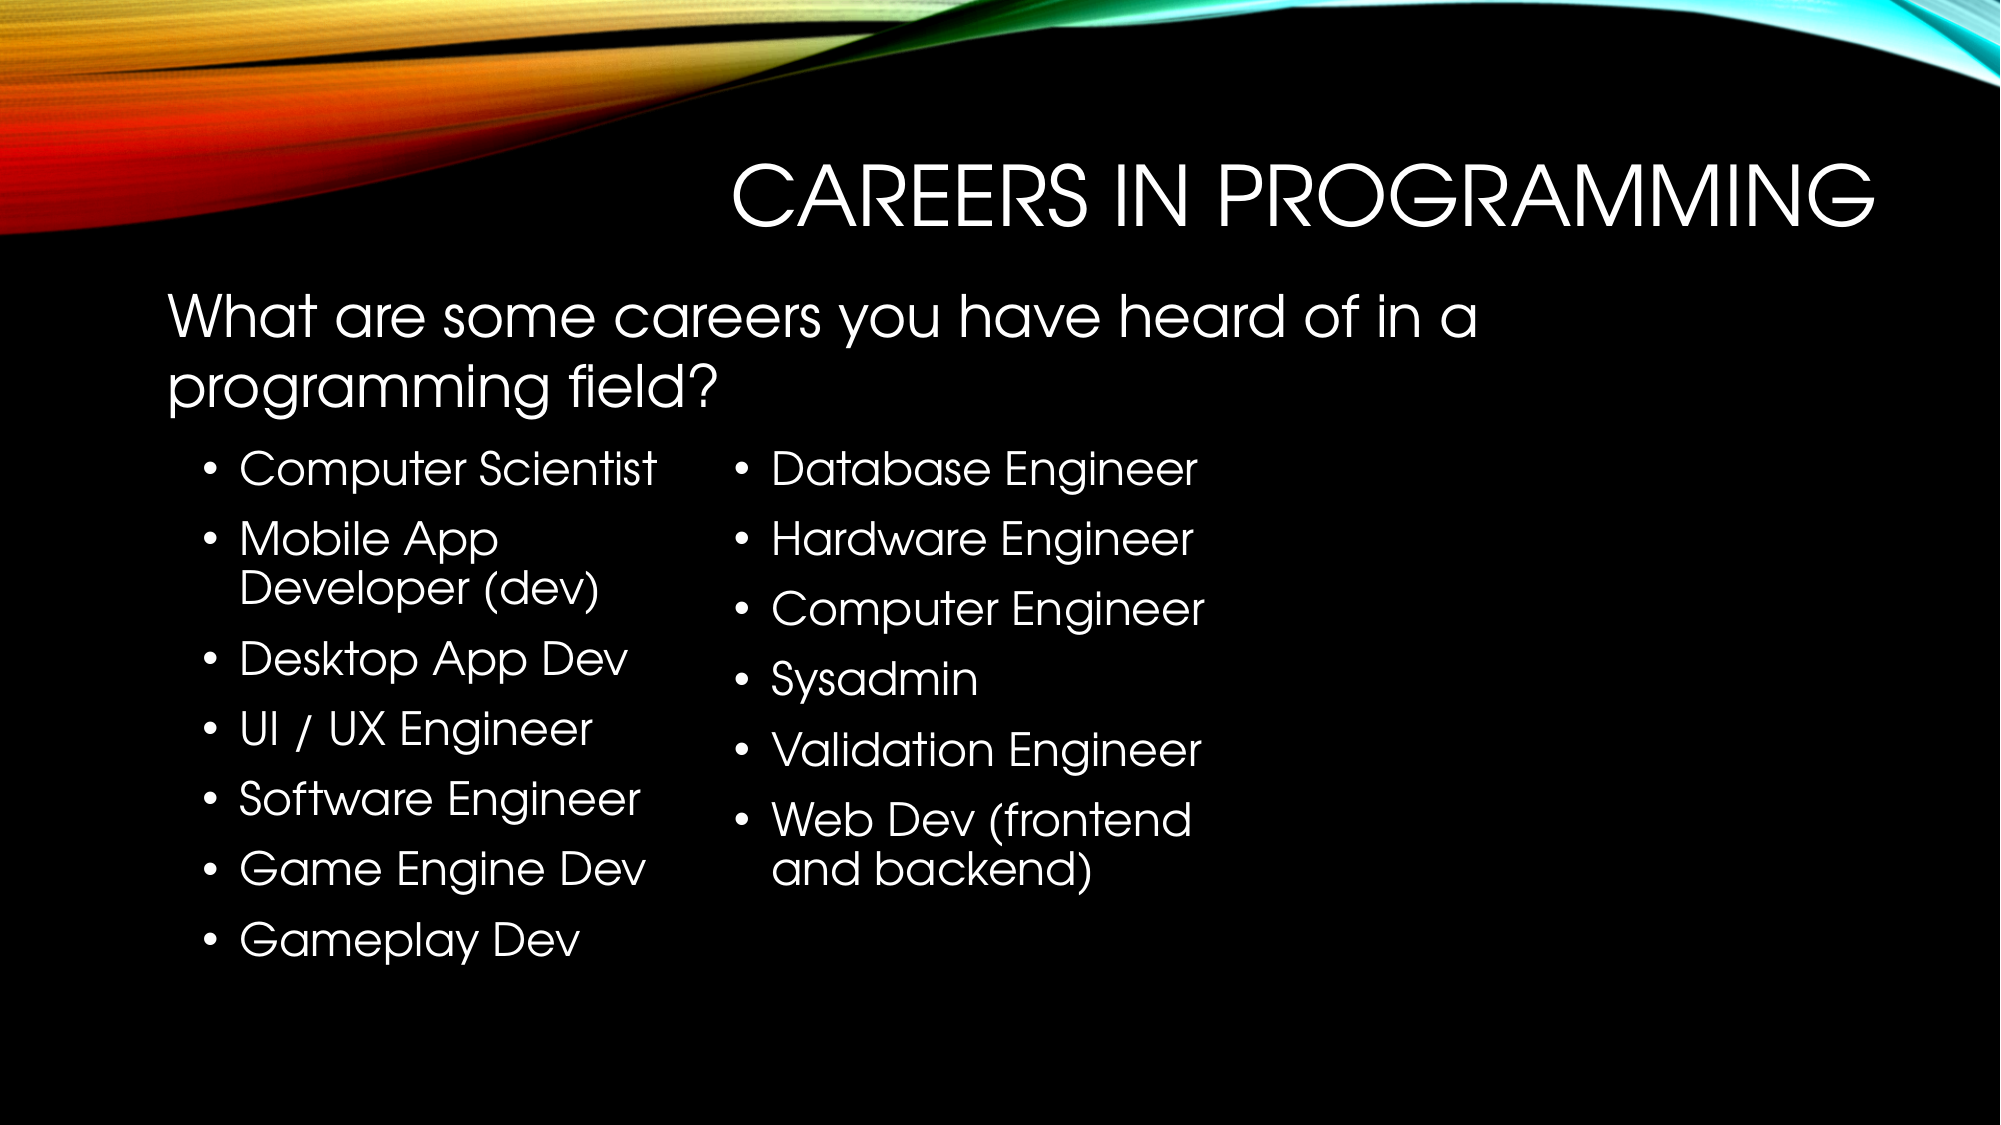

# Careers in Programming
What are some careers you have heard of in a programming field?
Computer Scientist
Mobile App Developer (dev)
Desktop App Dev
UI / UX Engineer
Software Engineer
Game Engine Dev
Gameplay Dev
Database Engineer
Hardware Engineer
Computer Engineer
Sysadmin
Validation Engineer
Web Dev (frontend and backend)